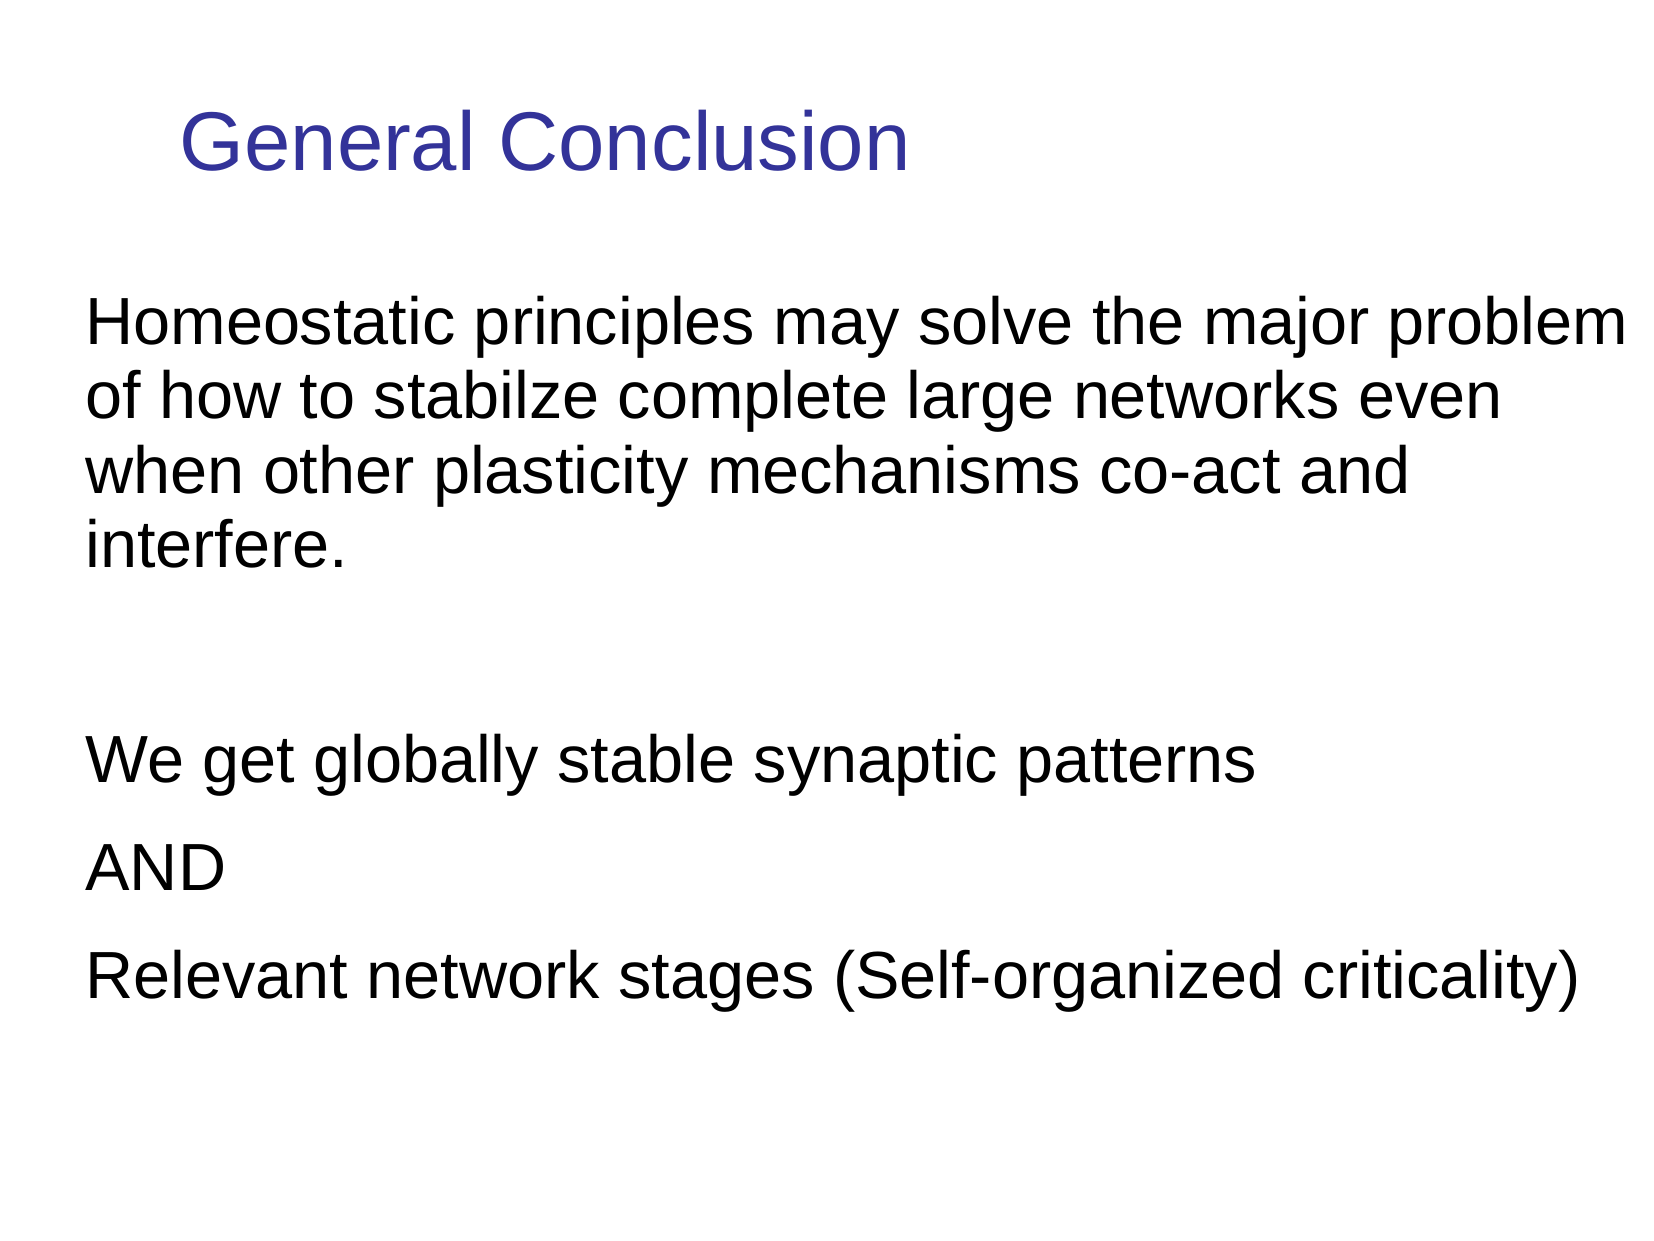

General Conclusion
Homeostatic principles may solve the major problem of how to stabilze complete large networks even when other plasticity mechanisms co-act and interfere.

We get globally stable synaptic patterns
AND
Relevant network stages (Self-organized criticality)